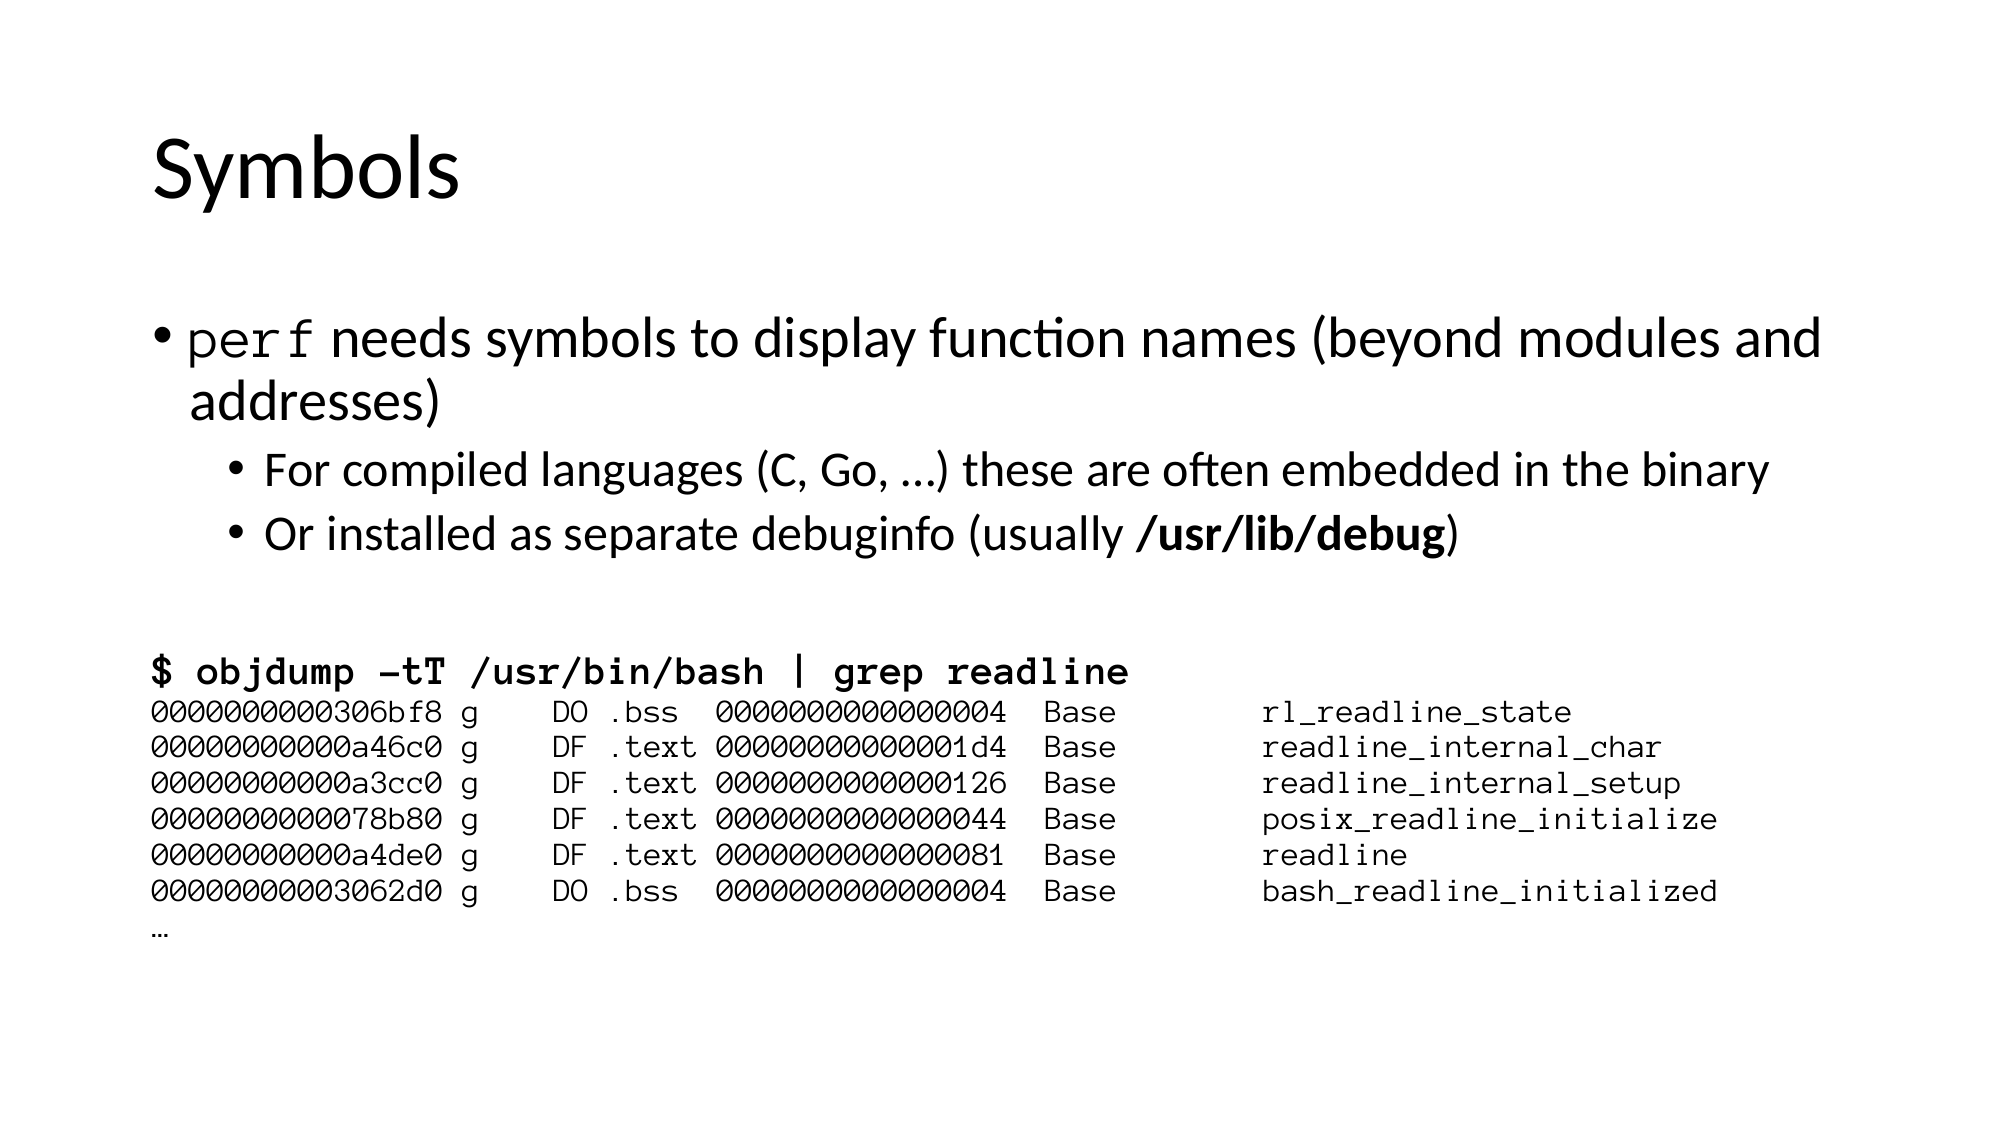

# Symbols
perf needs symbols to display function names (beyond modules and addresses)
For compiled languages (C, Go, …) these are often embedded in the binary
Or installed as separate debuginfo (usually /usr/lib/debug)

$ objdump -tT /usr/bin/bash | grep readline
0000000000306bf8 g    DO .bss  0000000000000004  Base        rl_readline_state
00000000000a46c0 g    DF .text 00000000000001d4  Base        readline_internal_char
00000000000a3cc0 g    DF .text 0000000000000126  Base        readline_internal_setup
0000000000078b80 g    DF .text 0000000000000044  Base        posix_readline_initialize
00000000000a4de0 g    DF .text 0000000000000081  Base        readline
00000000003062d0 g    DO .bss  0000000000000004  Base        bash_readline_initialized
…